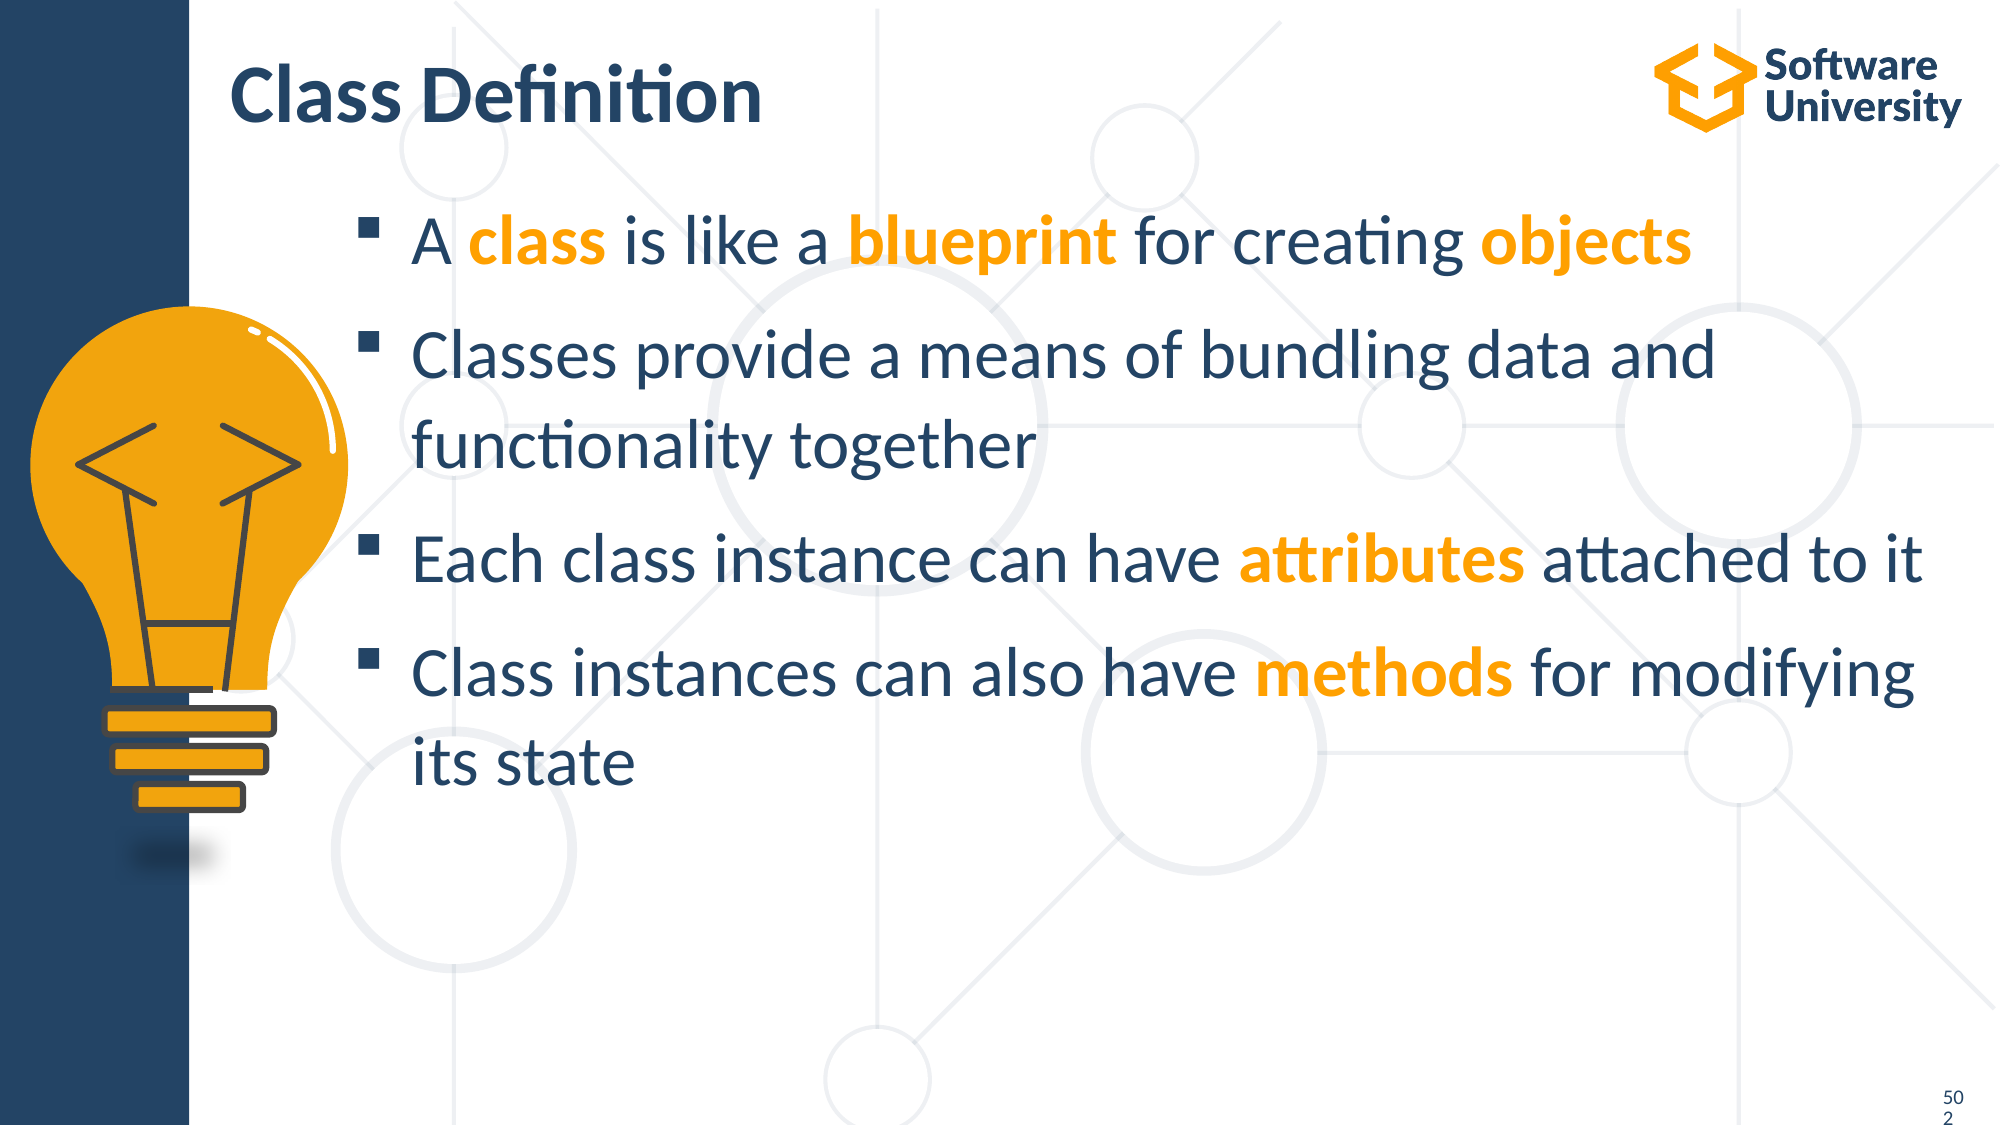

# Class Definition
A class is like a blueprint for creating objects
Classes provide a means of bundling data and
functionality together
Each class instance can have attributes attached to it
Class instances can also have methods for modifying its state
502